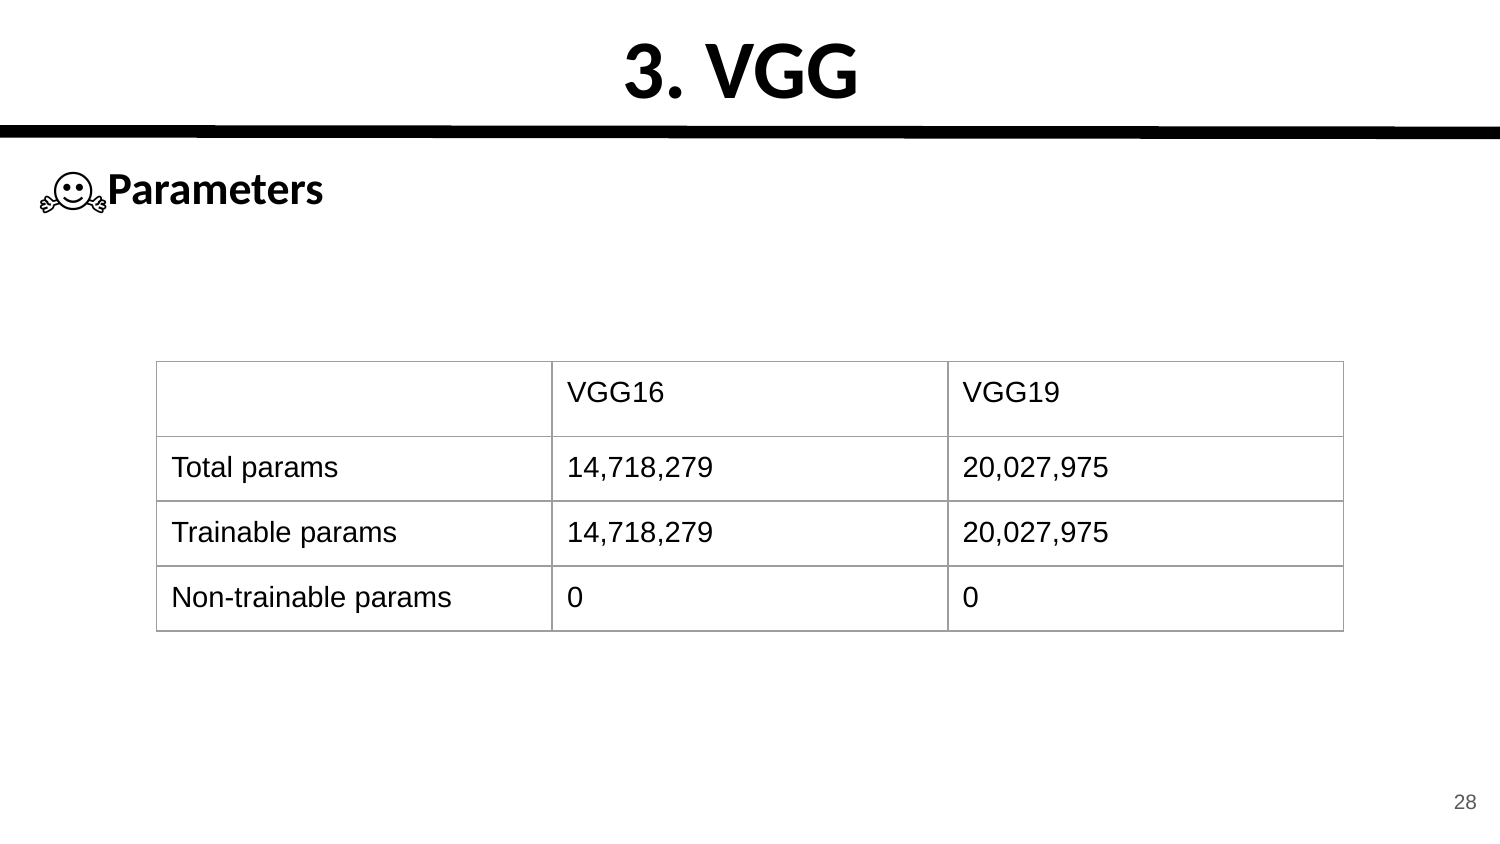

3. VGG
🤗Parameters
|  | VGG16 | VGG19 |
| --- | --- | --- |
| Total params | 14,718,279 | 20,027,975 |
| Trainable params | 14,718,279 | 20,027,975 |
| Non-trainable params | 0 | 0 |
28